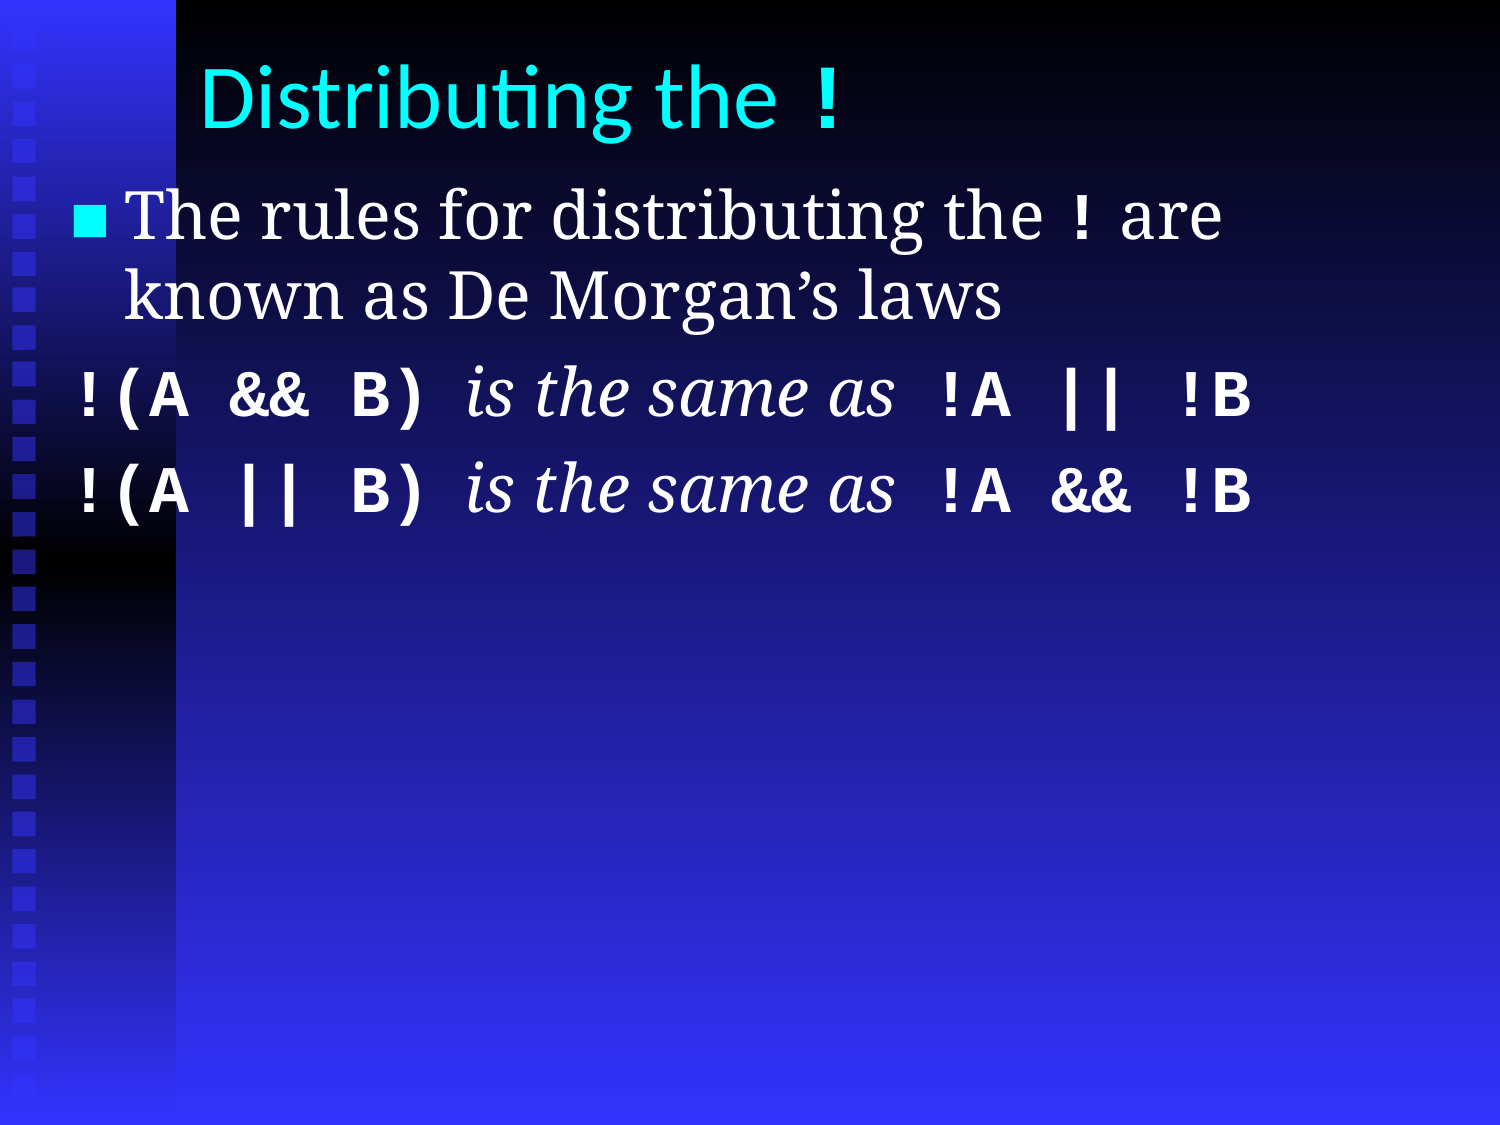

Distributing the !
The rules for distributing the ! are known as De Morgan’s laws
!(A && B)  is the same as  !A || !B
!(A || B)  is the same as  !A && !B
78